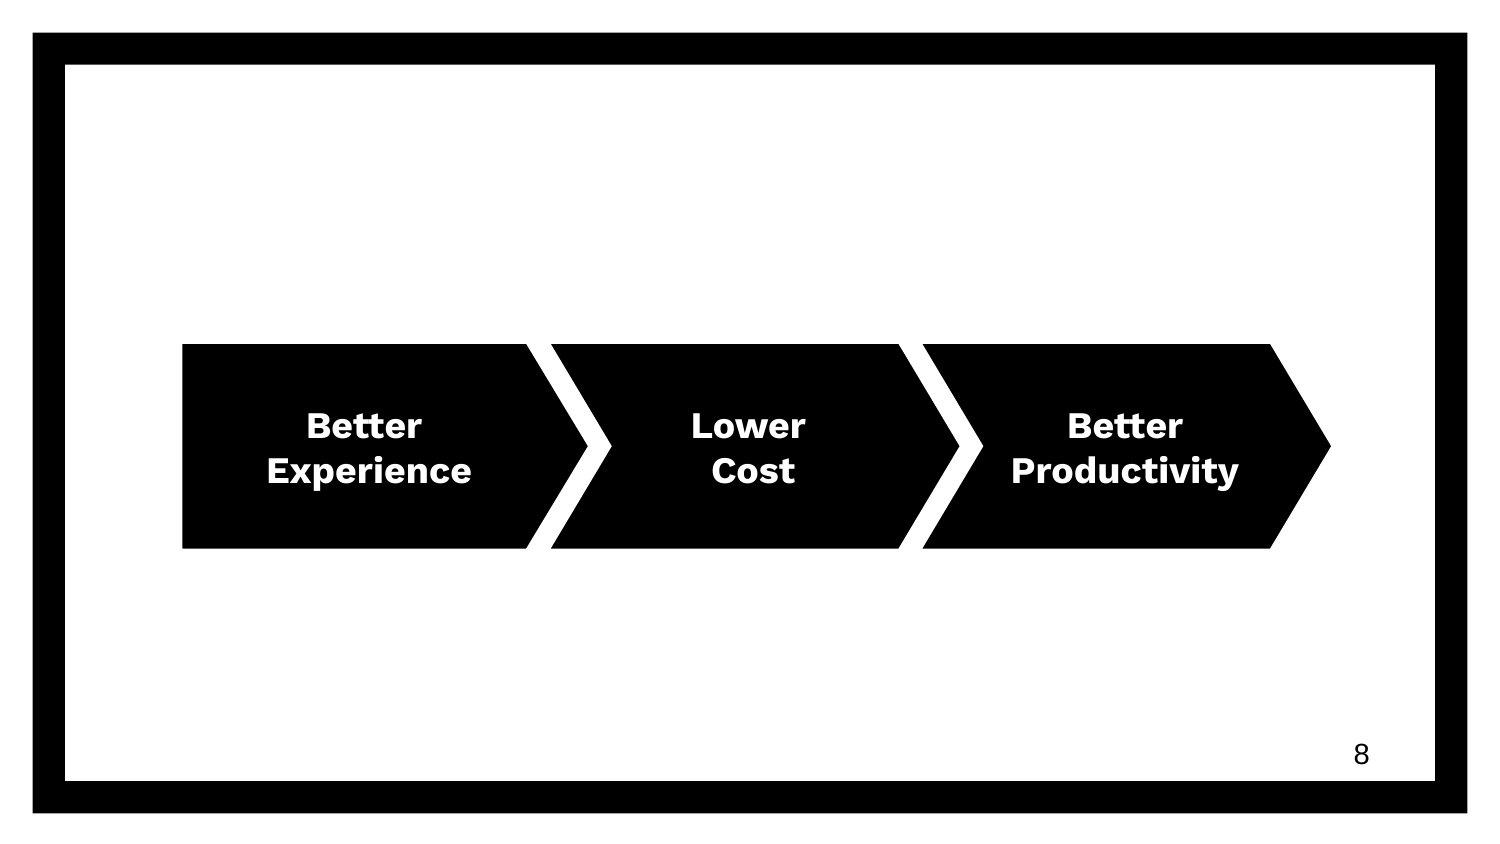

Better
Experience
Lower
Cost
Better Productivity
8